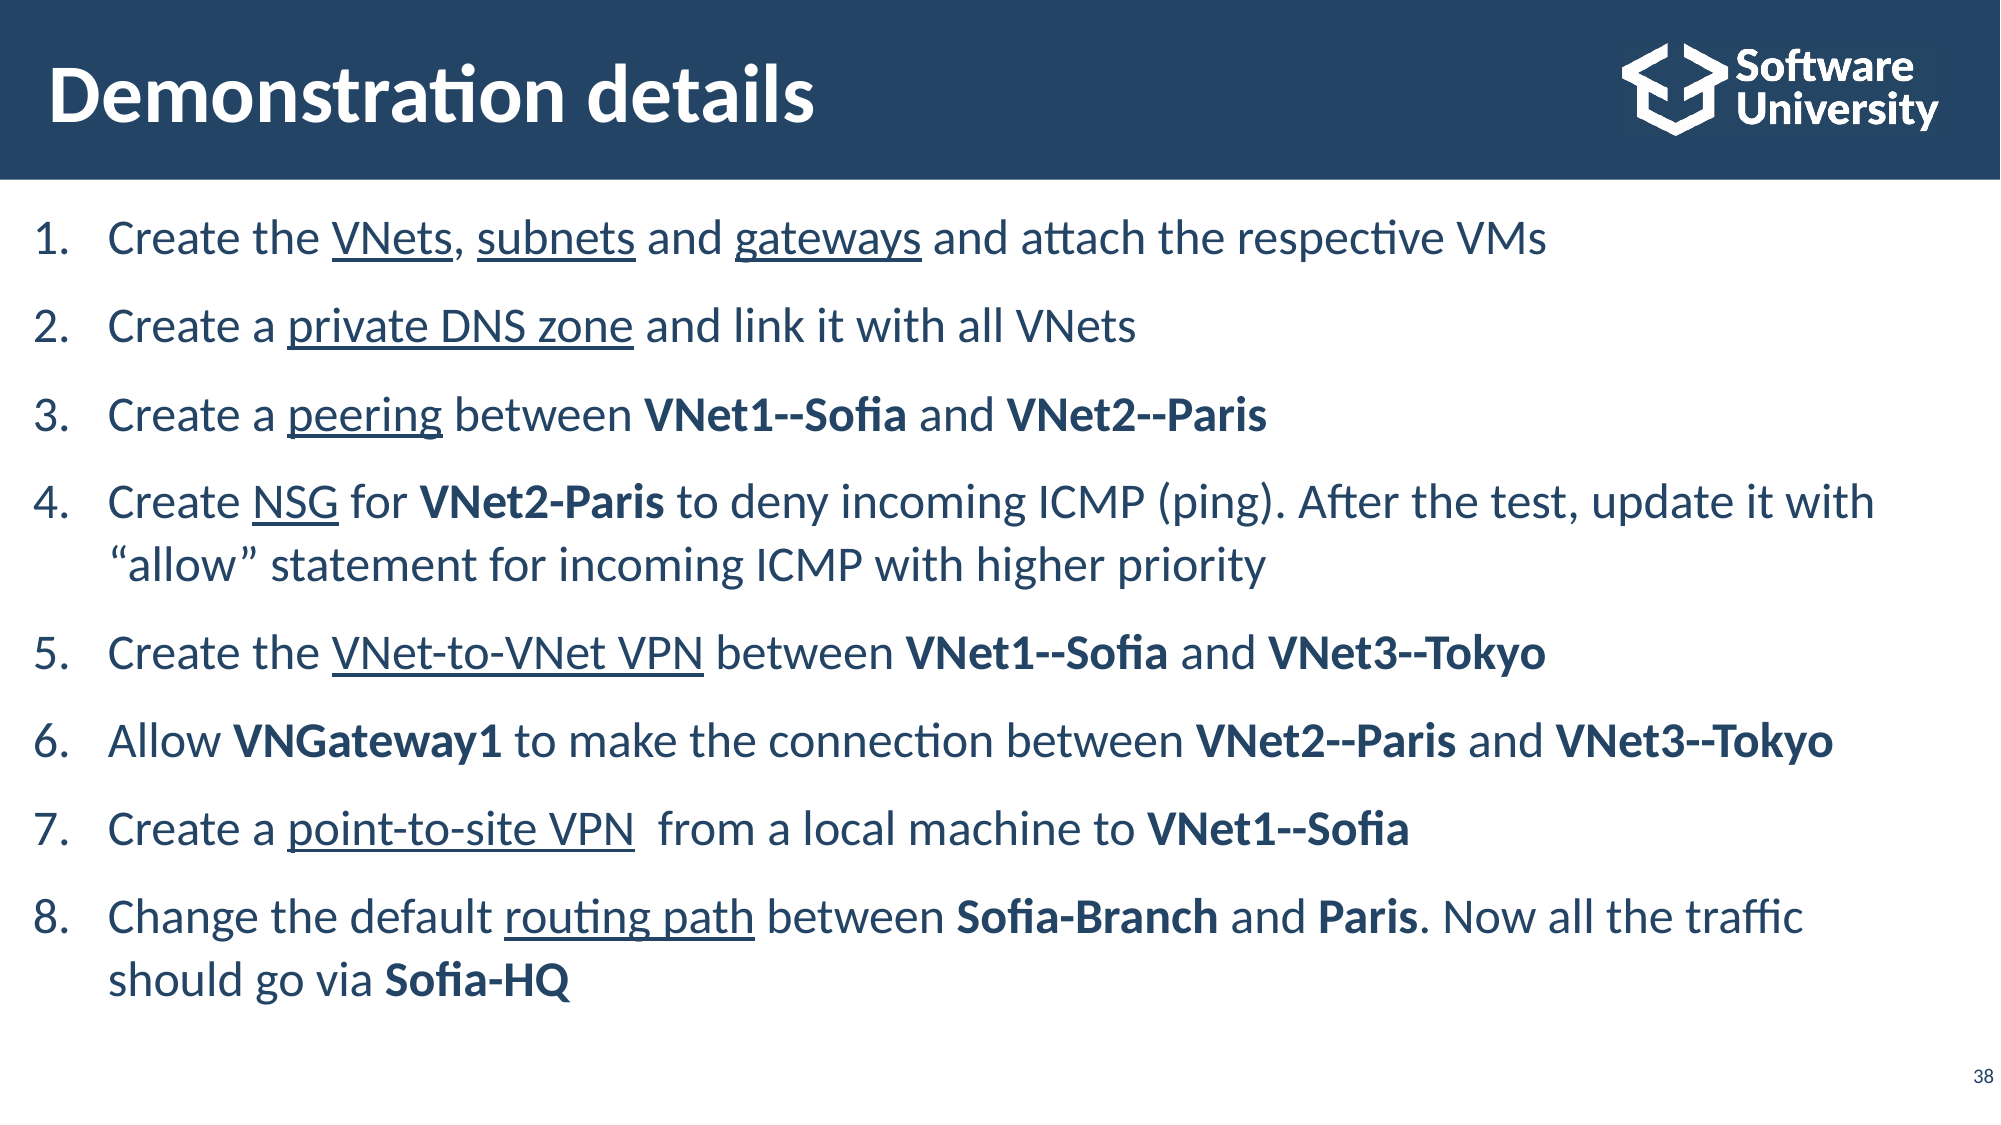

# Demonstration details
Create the VNets, subnets and gateways and attach the respective VMs
Create a private DNS zone and link it with all VNets
Create a peering between VNet1--Sofia and VNet2--Paris
Create NSG for VNet2-Paris to deny incoming ICMP (ping). After the test, update it with
“allow” statement for incoming ICMP with higher priority
Create the VNet-to-VNet VPN between VNet1--Sofia and VNet3--Tokyo
Allow VNGateway1 to make the connection between VNet2--Paris and VNet3--Tokyo
Create a point-to-site VPN  from a local machine to VNet1--Sofia
Change the default routing path between Sofia-Branch and Paris. Now all the traffic
should go via Sofia-HQ
38